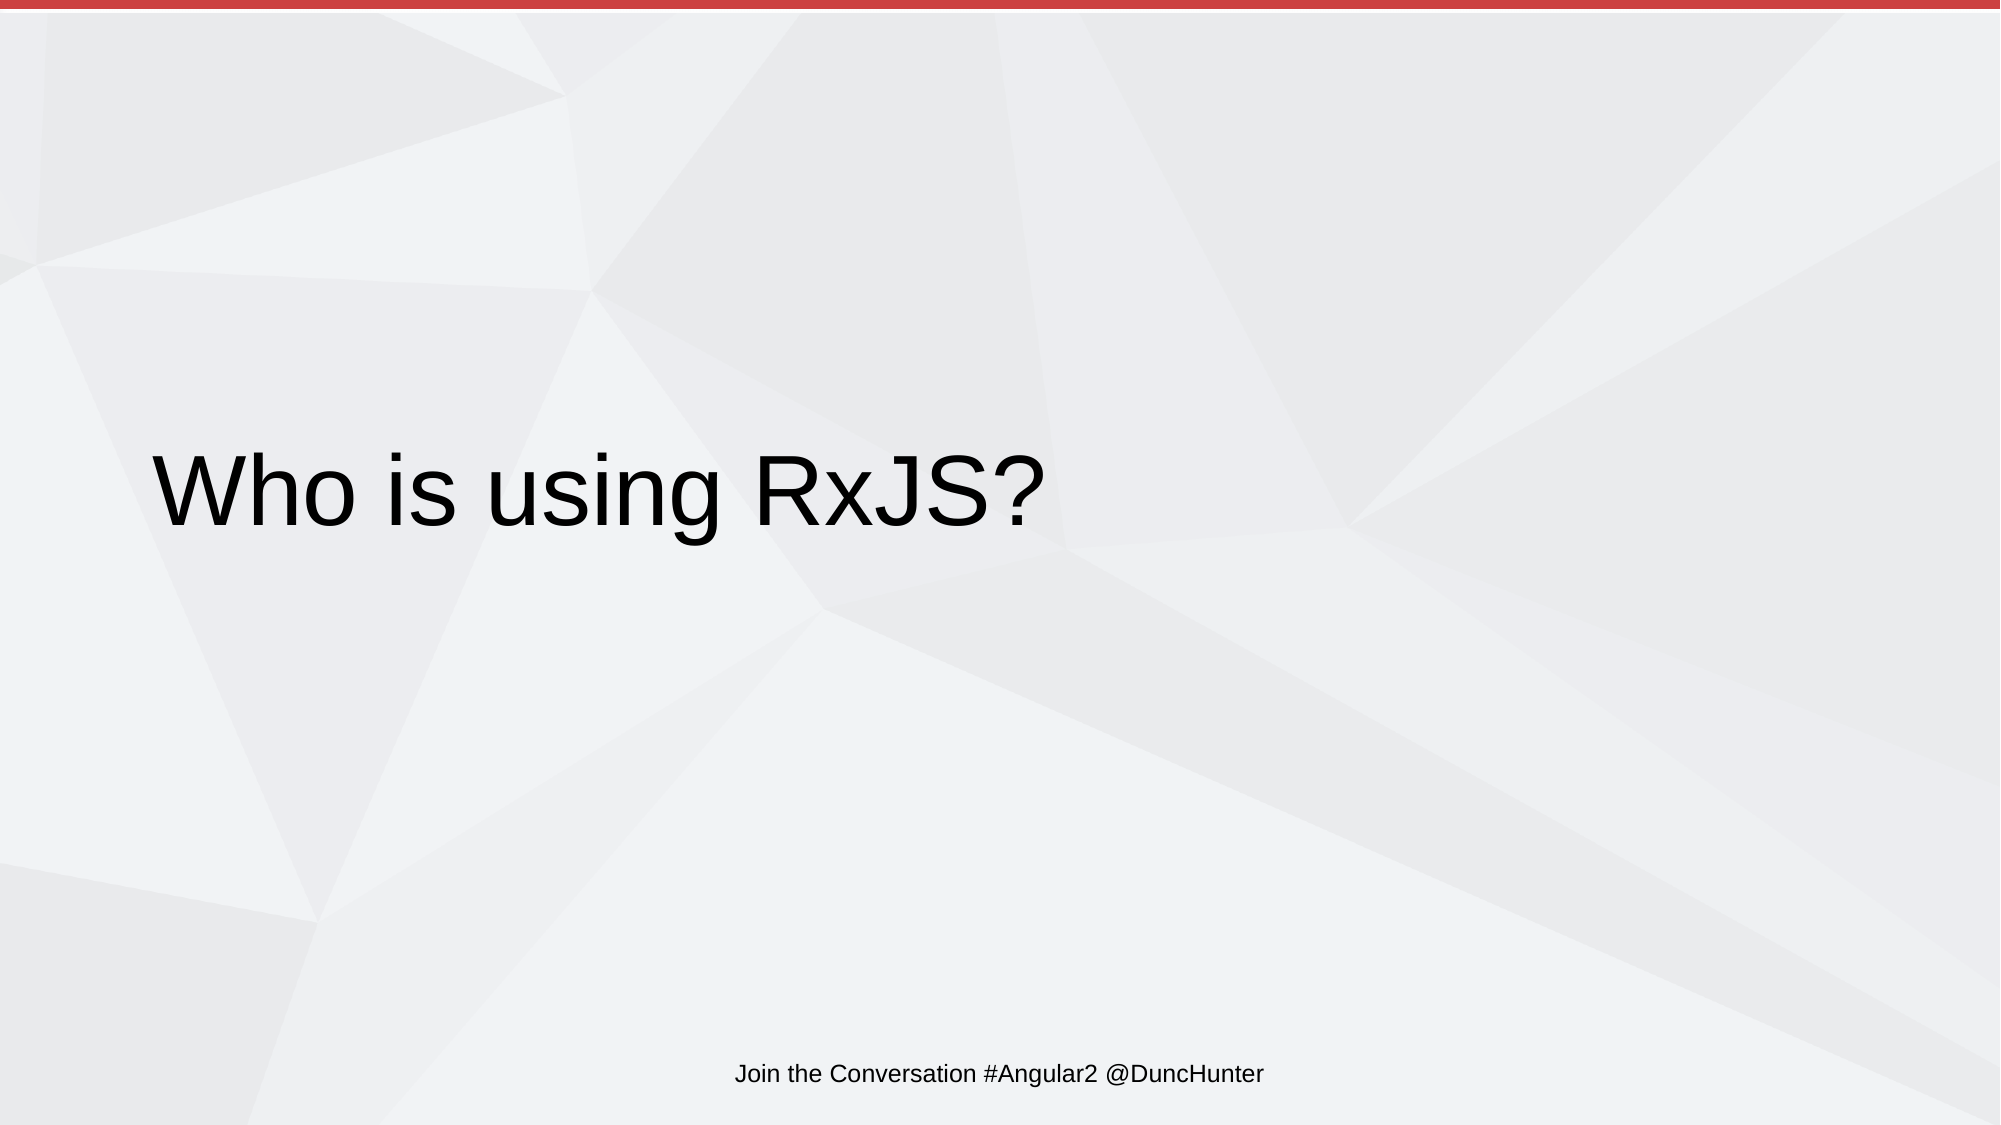

# Who is using RxJS?
Join the Conversation #Angular2 @DuncHunter